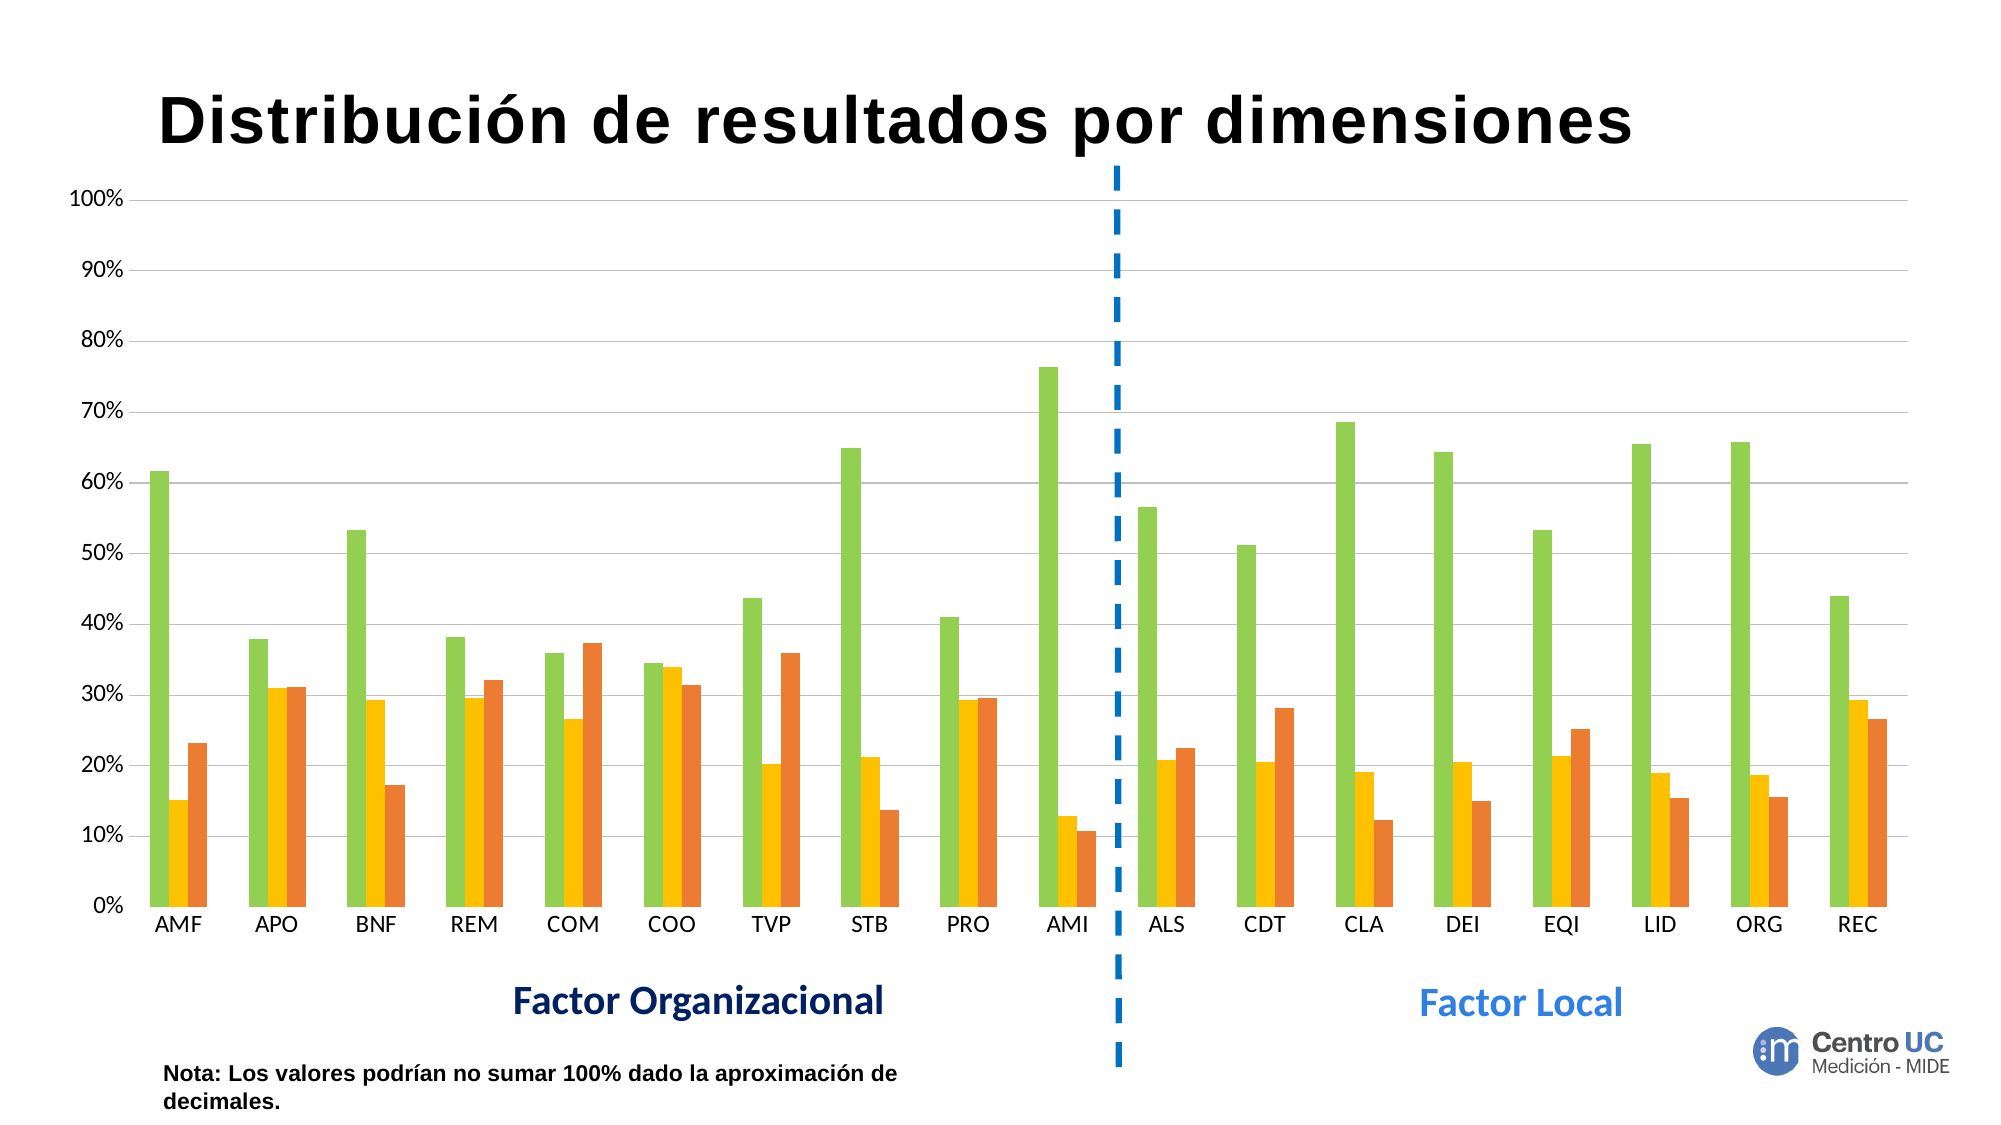

# Distribución de resultados por dimensiones

### Chart

| Category | Apreciación Positiva | Apreciación Neutra | Apreciación Negativa |
|---|---|---|---|
| AMF | 0.61640625 | 0.15130208333333334 | 0.23229166666666667 |
| APO | 0.3790956749672346 | 0.30996068152031453 | 0.31094364351245085 |
| BNF | 0.5335526315789474 | 0.29375 | 0.17269736842105263 |
| REM | 0.38243064729194187 | 0.29590488771466317 | 0.32166446499339496 |
| COM | 0.36030383091149276 | 0.2661822985468956 | 0.3735138705416116 |
| COO | 0.34536423841059605 | 0.33973509933774837 | 0.31490066225165564 |
| TVP | 0.43697292498890367 | 0.20328450954283178 | 0.35974256546826455 |
| STB | 0.6501331557922769 | 0.21238348868175766 | 0.13748335552596538 |
| PRO | 0.4103333333333333 | 0.2936666666666667 | 0.296 |
| AMI | 0.7634228187919463 | 0.12885906040268458 | 0.10771812080536913 |
| ALS | 0.5661962365591398 | 0.2086693548387097 | 0.22513440860215053 |
| CDT | 0.5123373710183939 | 0.20547330641543293 | 0.2821893225661732 |
| CLA | 0.6859578286227007 | 0.1911170928667564 | 0.12292507851054285 |
| DEI | 0.643581081081081 | 0.20540540540540542 | 0.15101351351351353 |
| EQI | 0.5338753387533876 | 0.2146341463414634 | 0.25149051490514907 |
| LID | 0.6551932367149759 | 0.1897644927536232 | 0.15504227053140096 |
| ORG | 0.6574829931972789 | 0.1870748299319728 | 0.1554421768707483 |
| REC | 0.44081632653061226 | 0.2925170068027211 | 0.26666666666666666 |
Factor Organizacional
Factor Local
Nota: Los valores podrían no sumar 100% dado la aproximación de decimales.